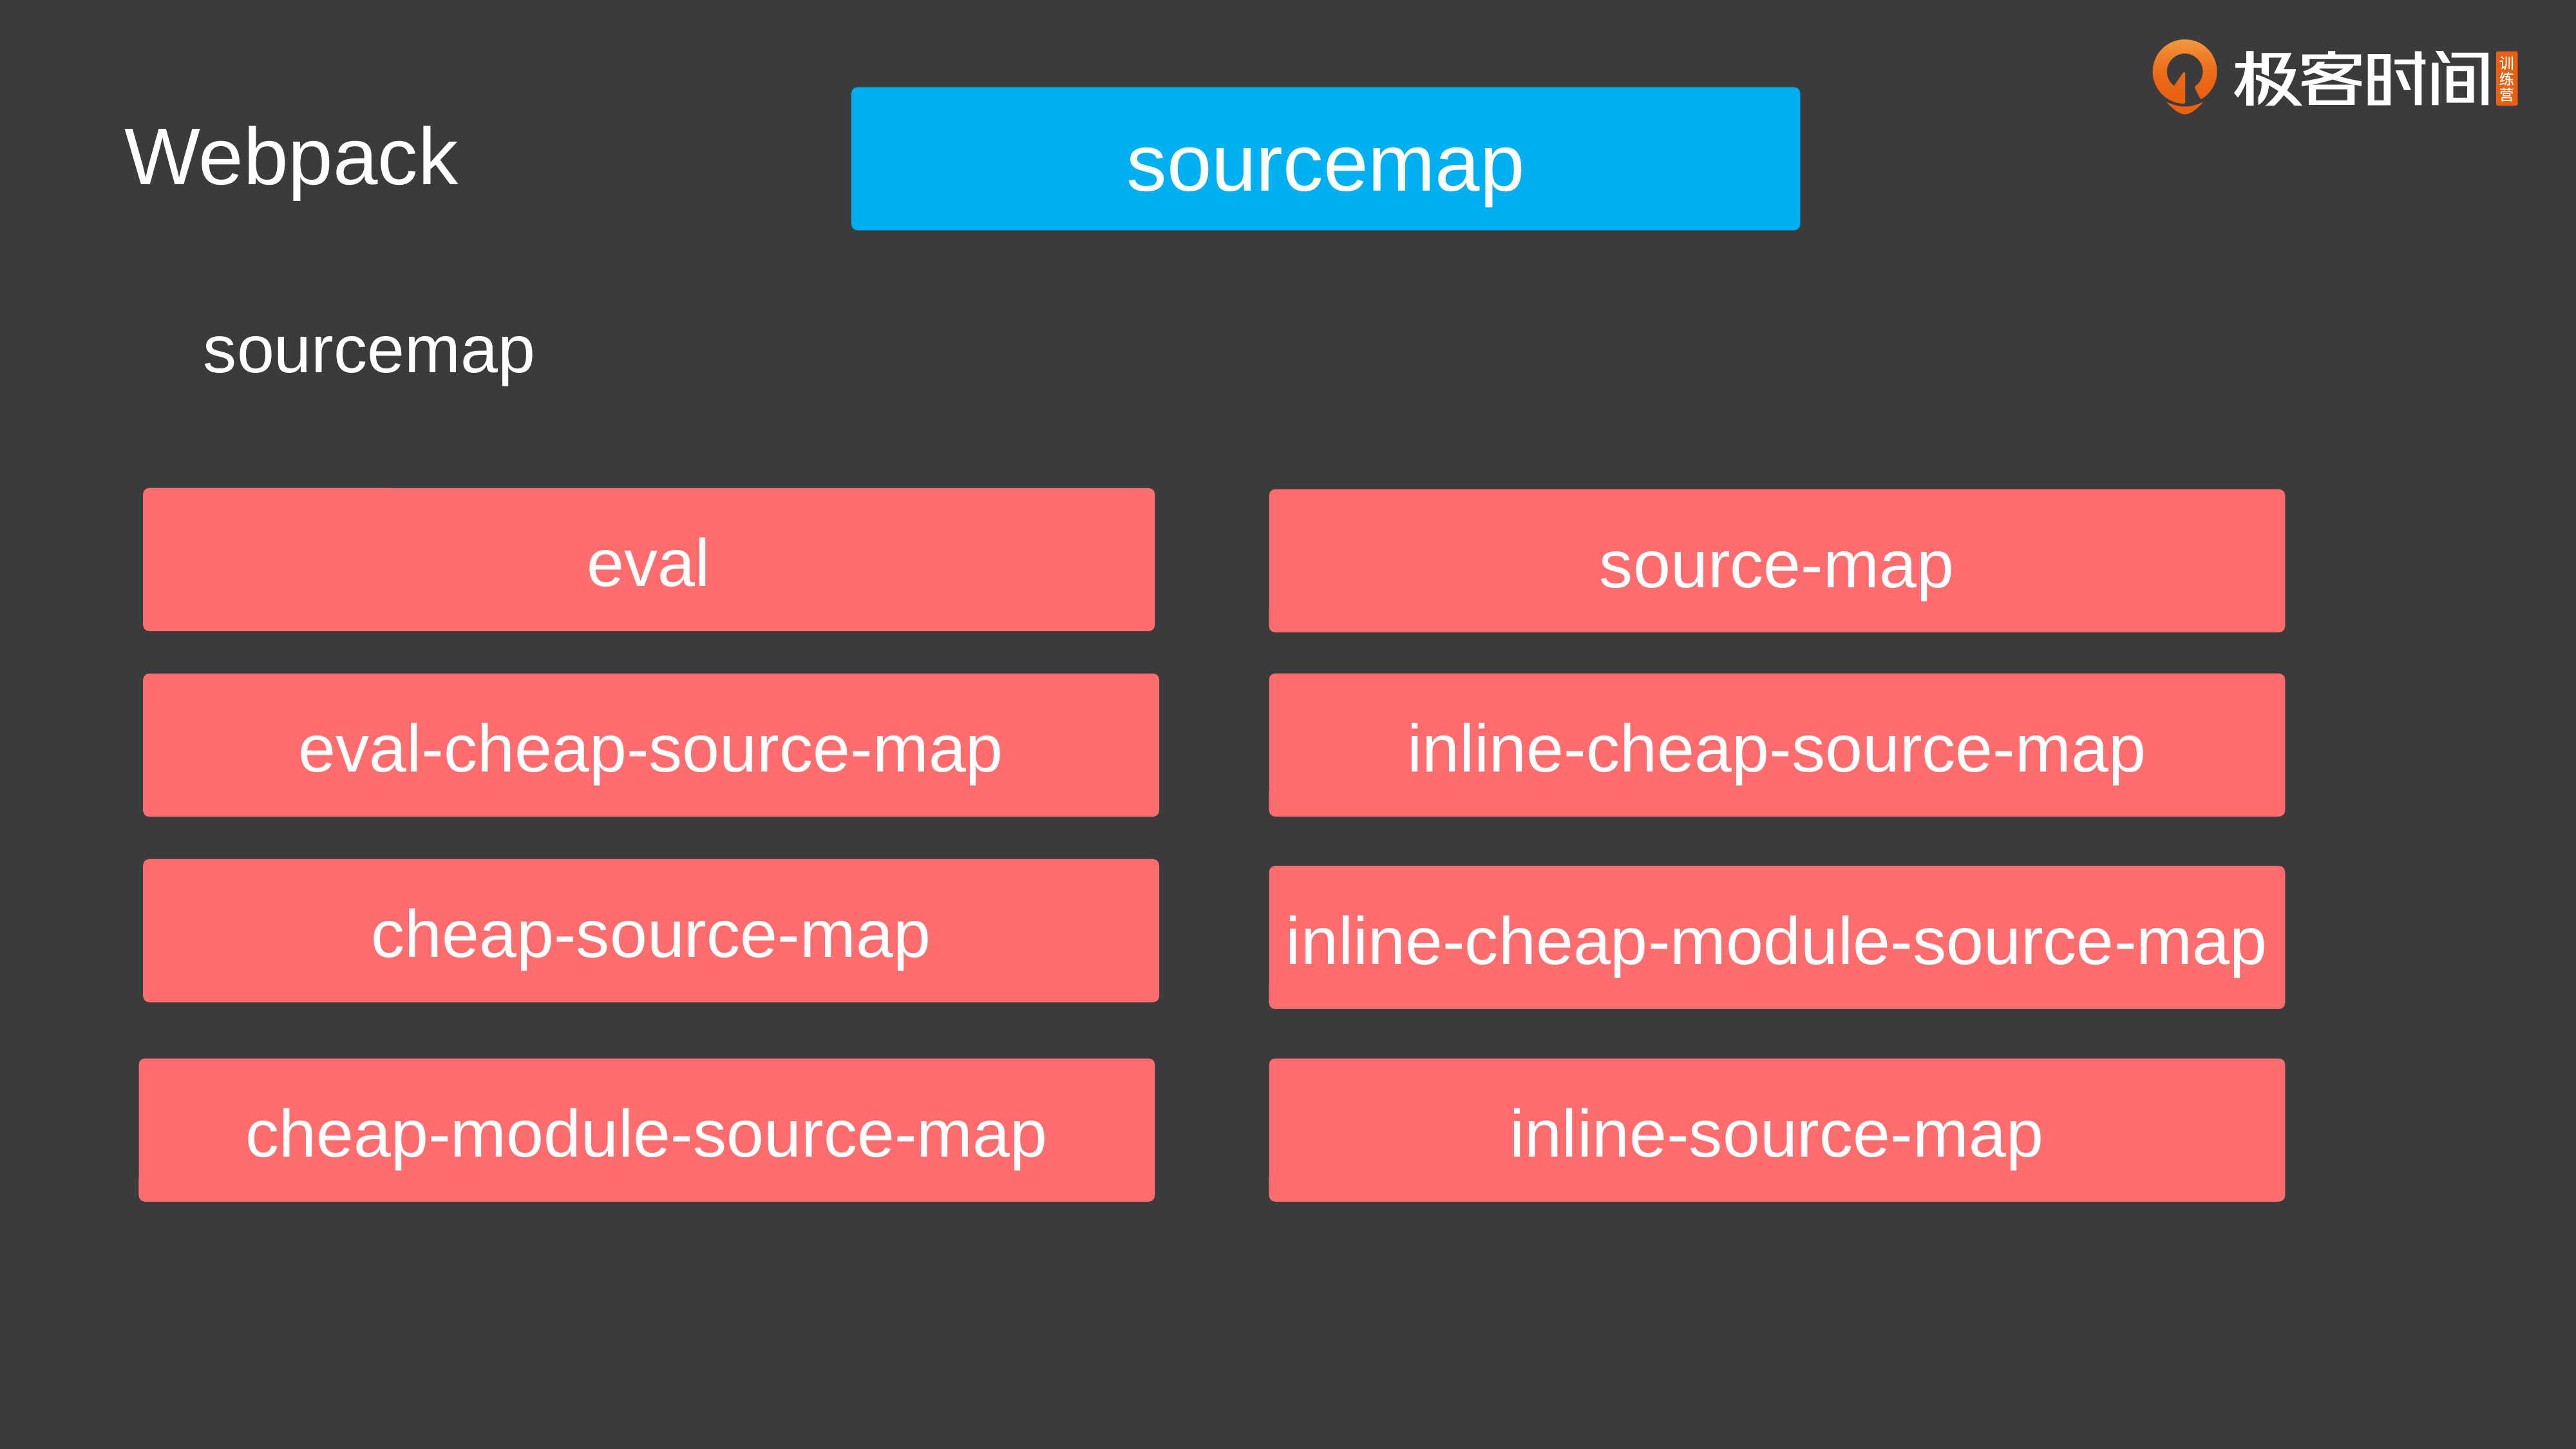

sourcemap
Webpack

sourcemap
eval
source-map
inline-cheap-source-map
eval-cheap-source-map

cheap-source-map
inline-cheap-module-source-map
cheap-module-source-map
inline-source-map